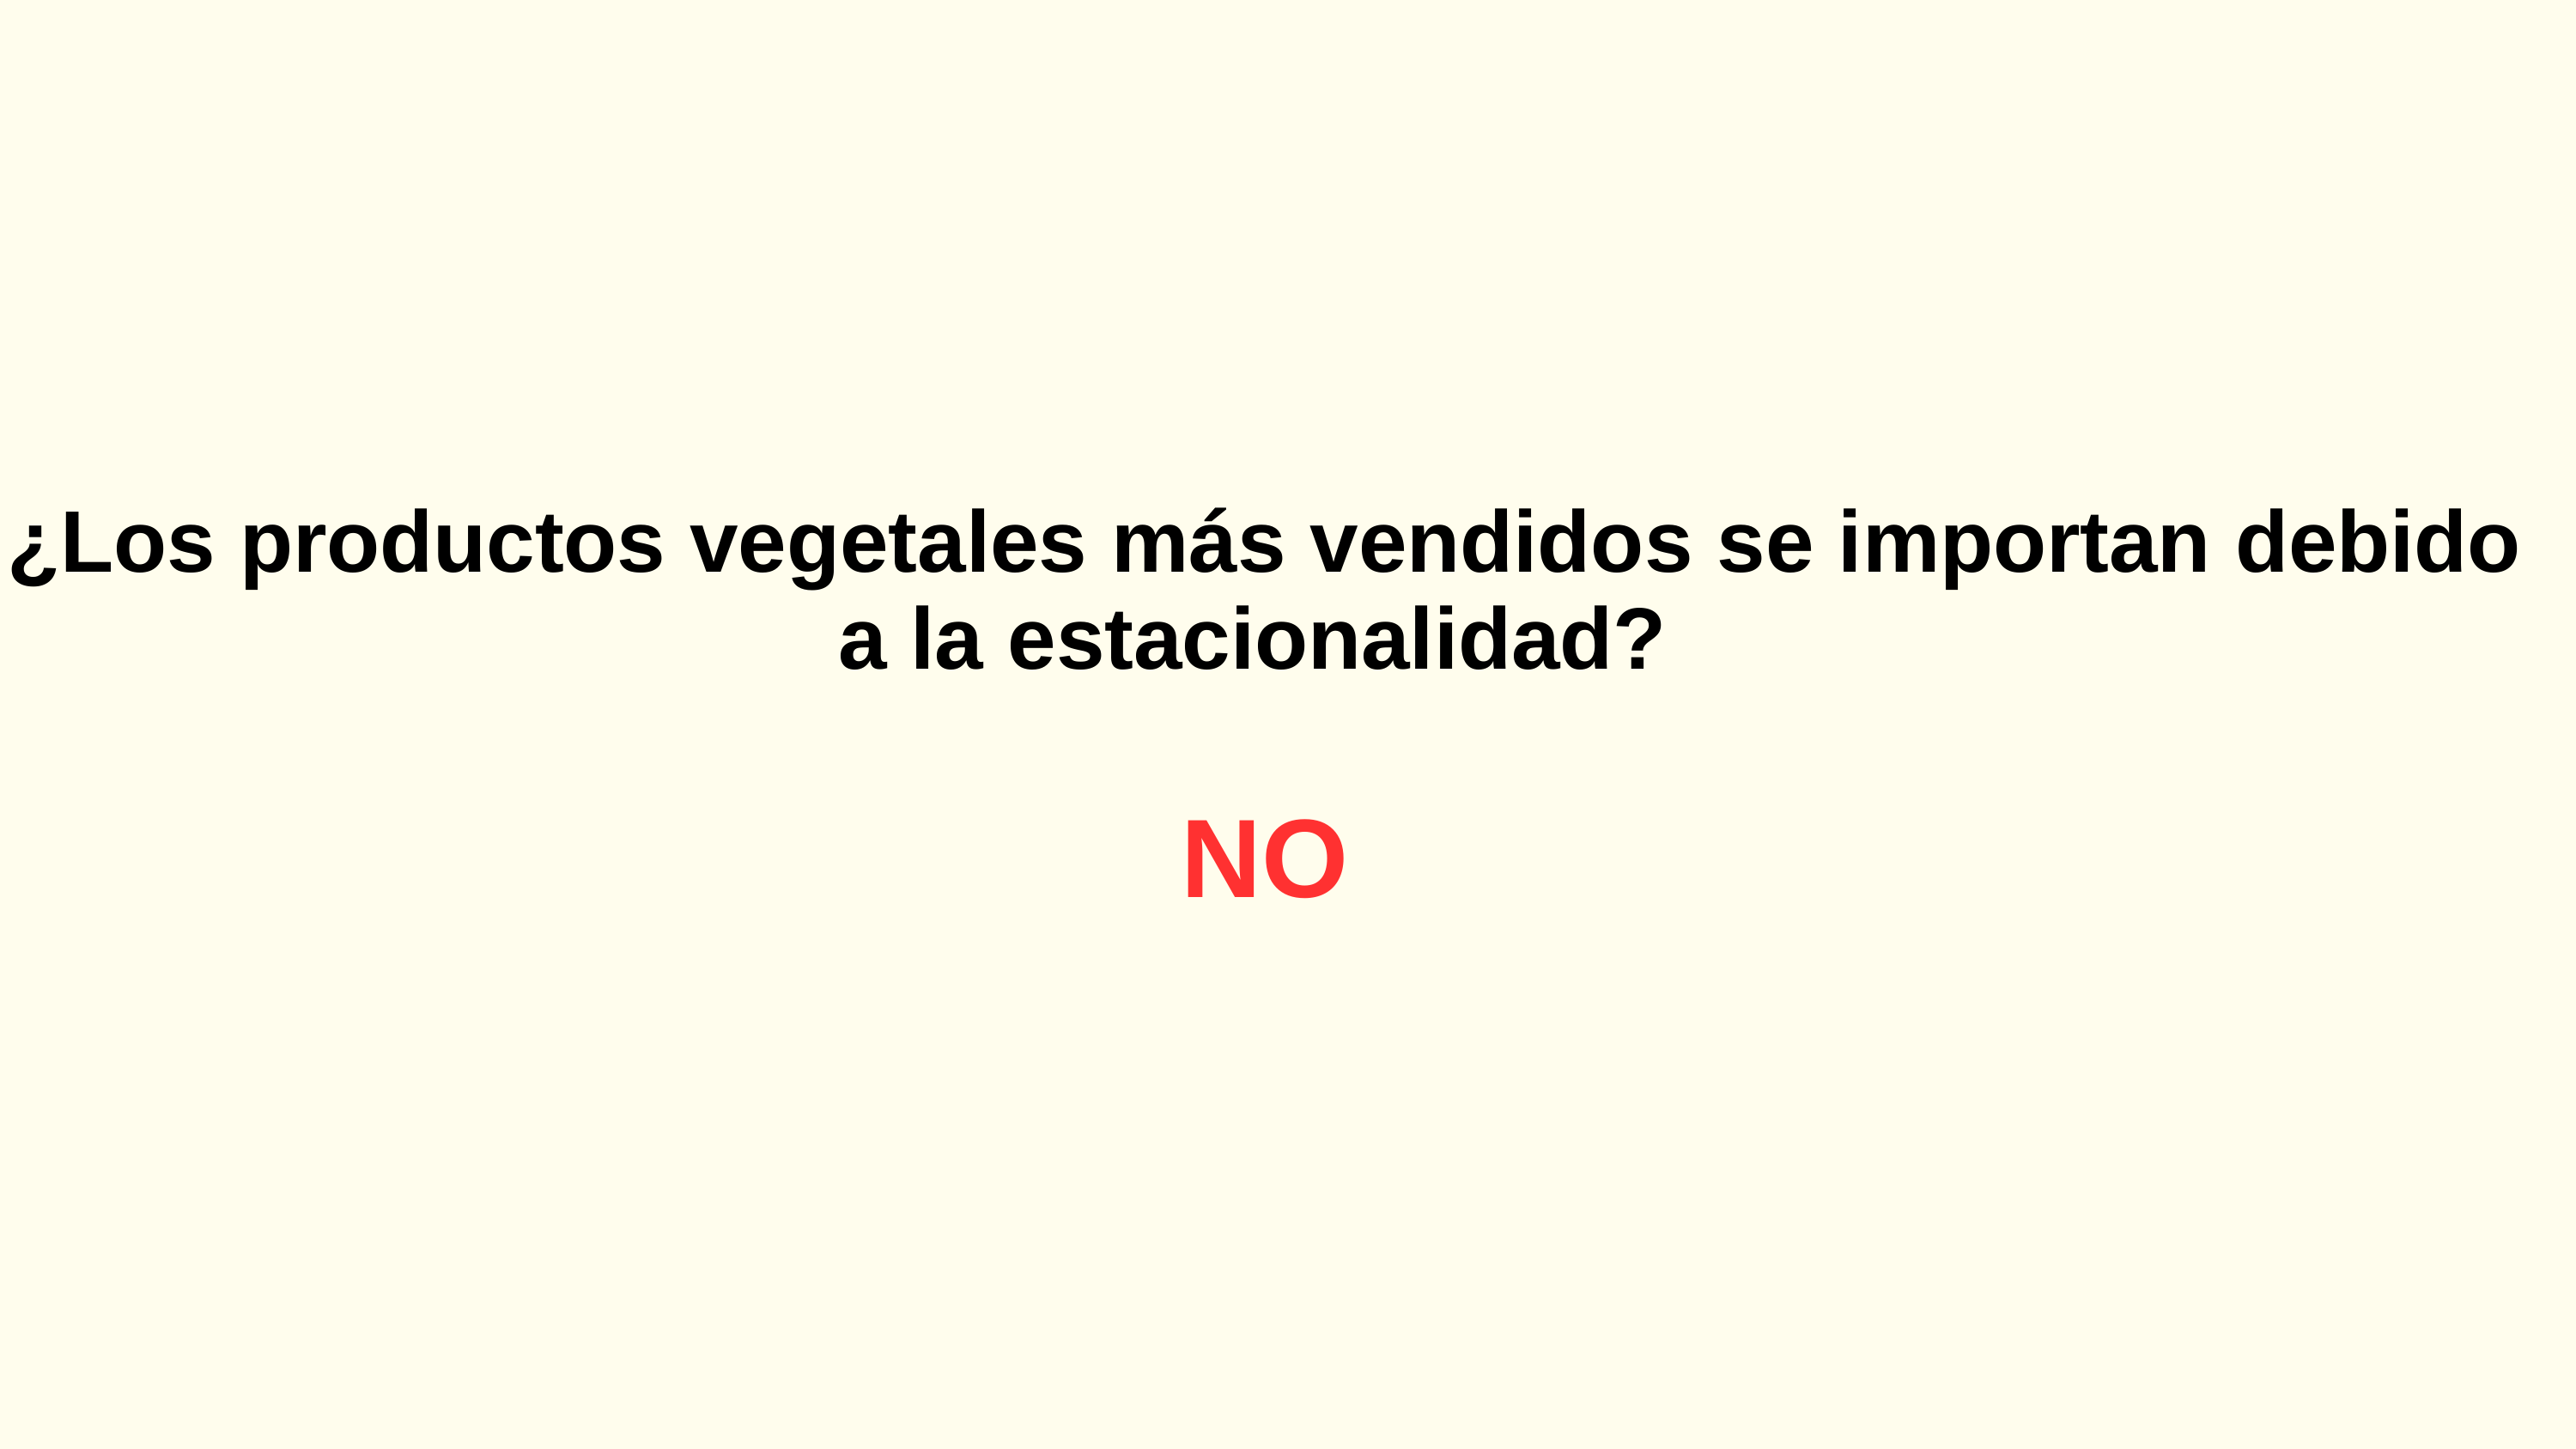

¿Los productos vegetales más vendidos se importan debido a la estacionalidad?
NO